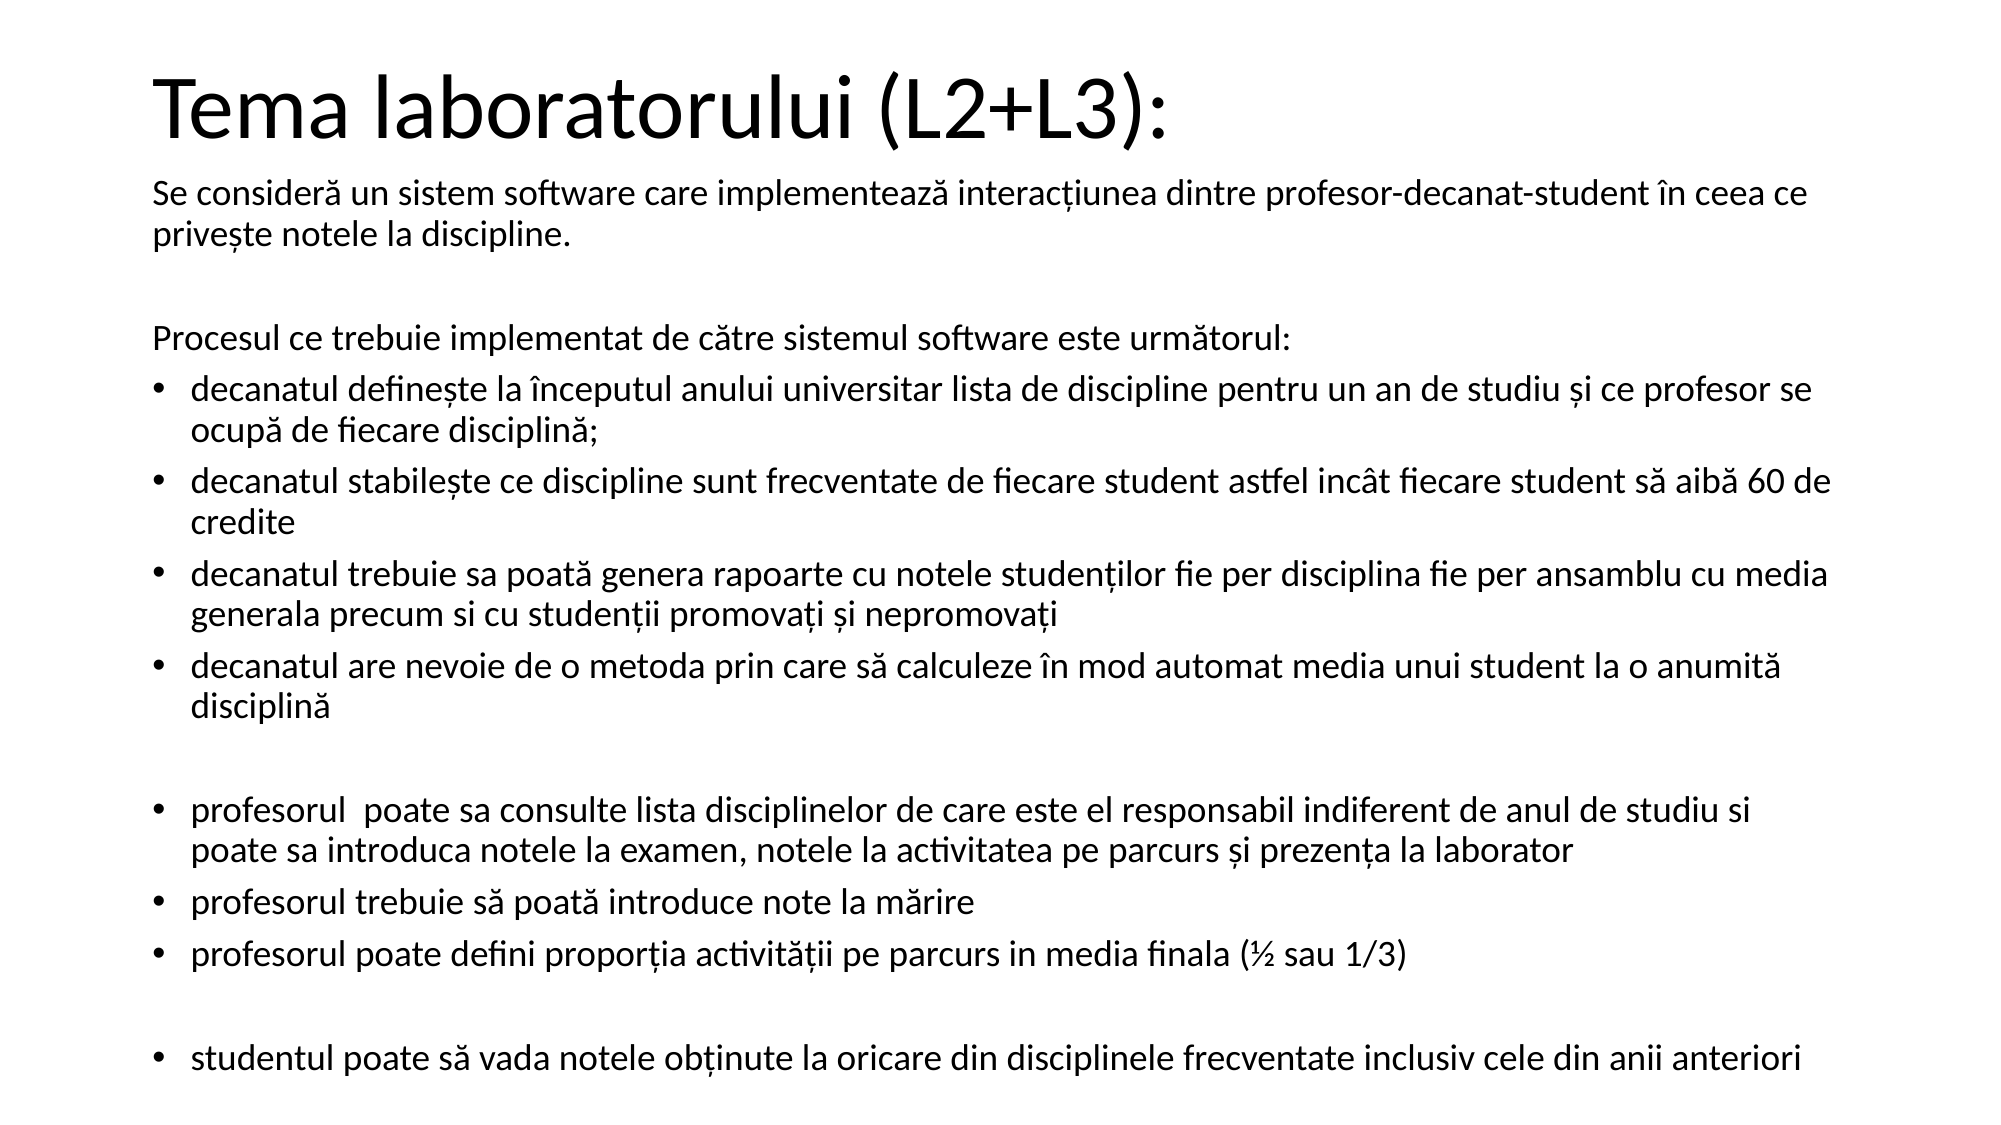

# Tema laboratorului (L2+L3):
Se consideră un sistem software care implementează interacțiunea dintre profesor-decanat-student în ceea ce privește notele la discipline.

Procesul ce trebuie implementat de către sistemul software este următorul:
decanatul definește la începutul anului universitar lista de discipline pentru un an de studiu și ce profesor se ocupă de fiecare disciplină;
decanatul stabilește ce discipline sunt frecventate de fiecare student astfel incât fiecare student să aibă 60 de credite
decanatul trebuie sa poată genera rapoarte cu notele studenților fie per disciplina fie per ansamblu cu media generala precum si cu studenții promovați și nepromovați
decanatul are nevoie de o metoda prin care să calculeze în mod automat media unui student la o anumită disciplină

profesorul  poate sa consulte lista disciplinelor de care este el responsabil indiferent de anul de studiu si poate sa introduca notele la examen, notele la activitatea pe parcurs și prezența la laborator
profesorul trebuie să poată introduce note la mărire
profesorul poate defini proporția activității pe parcurs in media finala (½ sau 1/3)

studentul poate să vada notele obținute la oricare din disciplinele frecventate inclusiv cele din anii anteriori